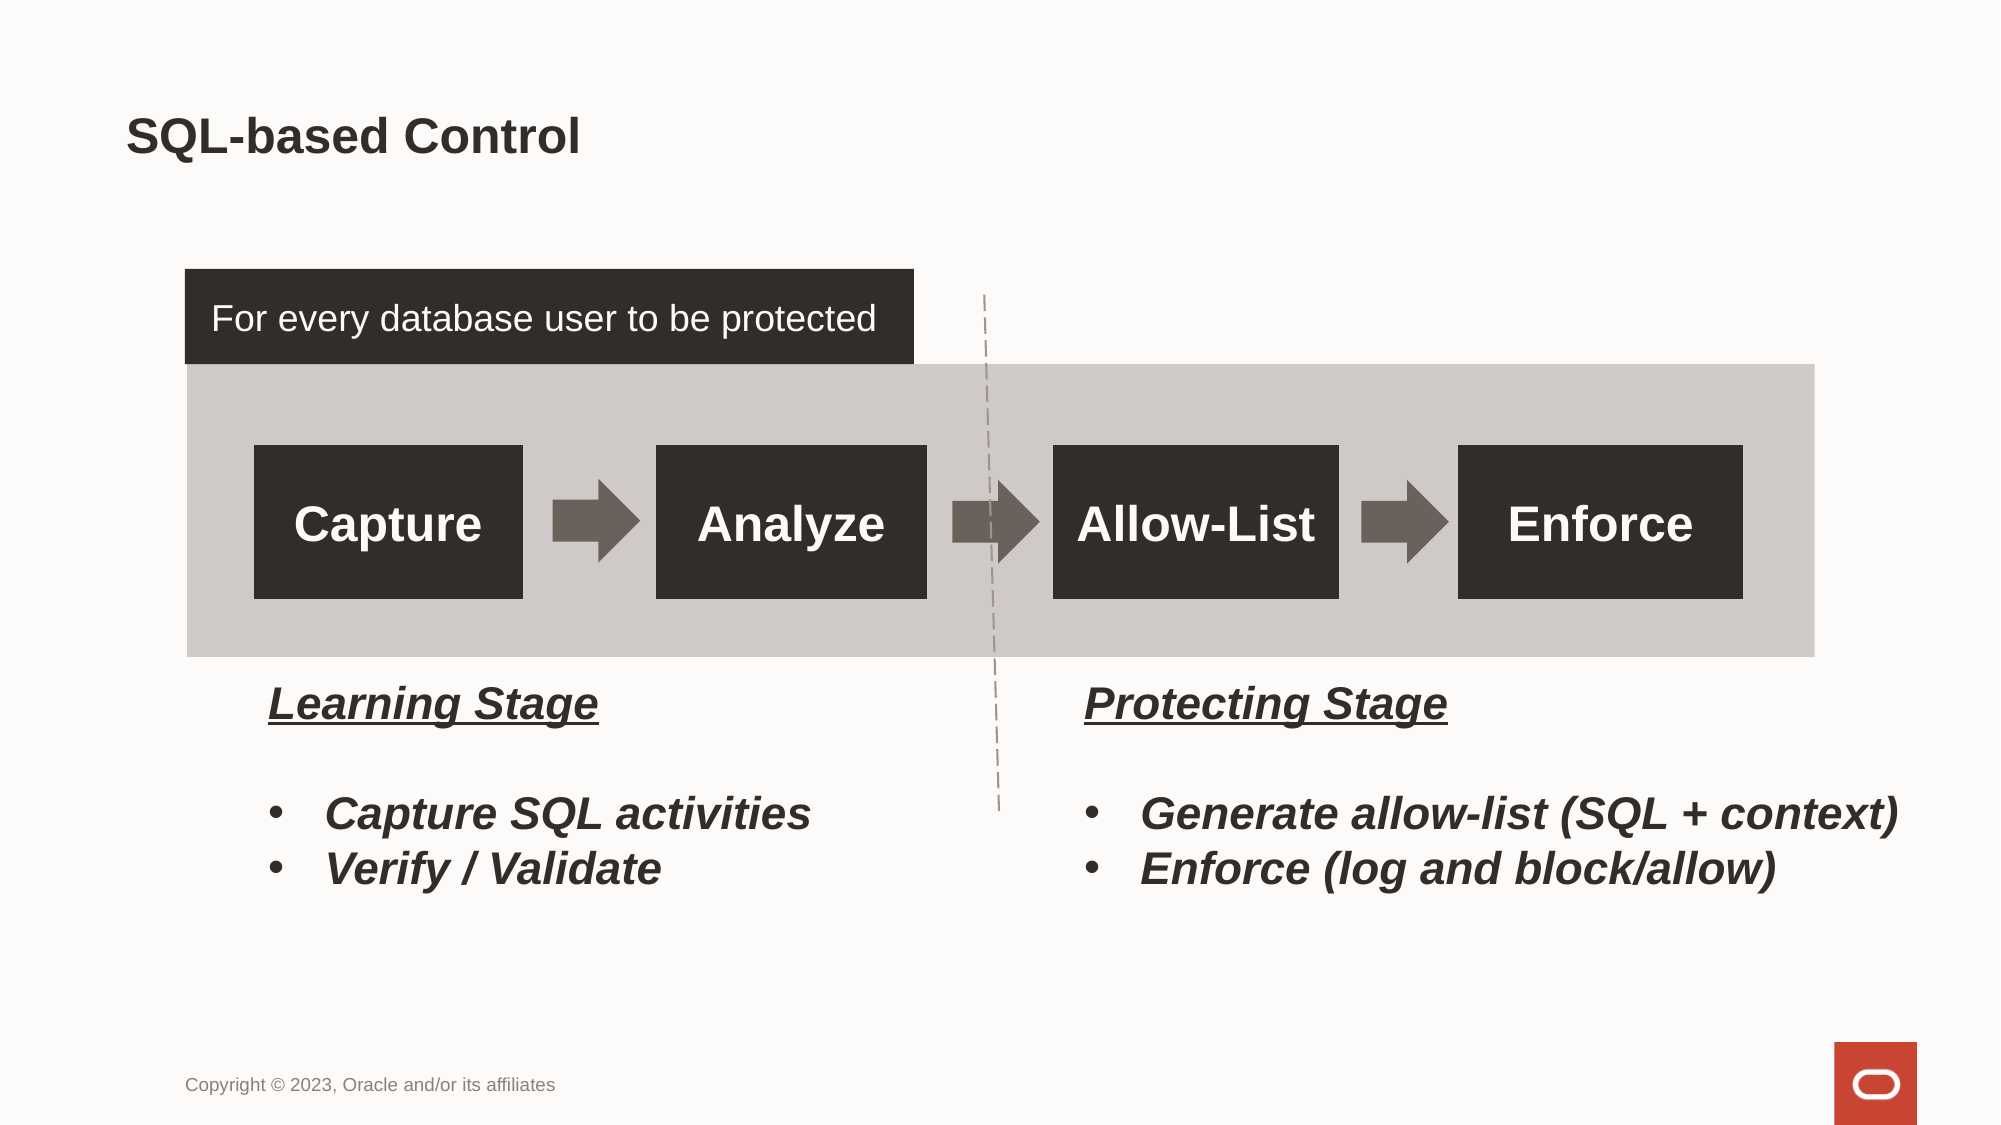

# SQL-based Control

For every database user to be protected

Capture
Analyze
Allow-List
Enforce

Protecting Stage

Generate allow-list (SQL + context)
Enforce (log and block/allow)

Learning Stage

Capture SQL activities
Verify / Validate

Copyright © 2023, Oracle and/or its affiliates